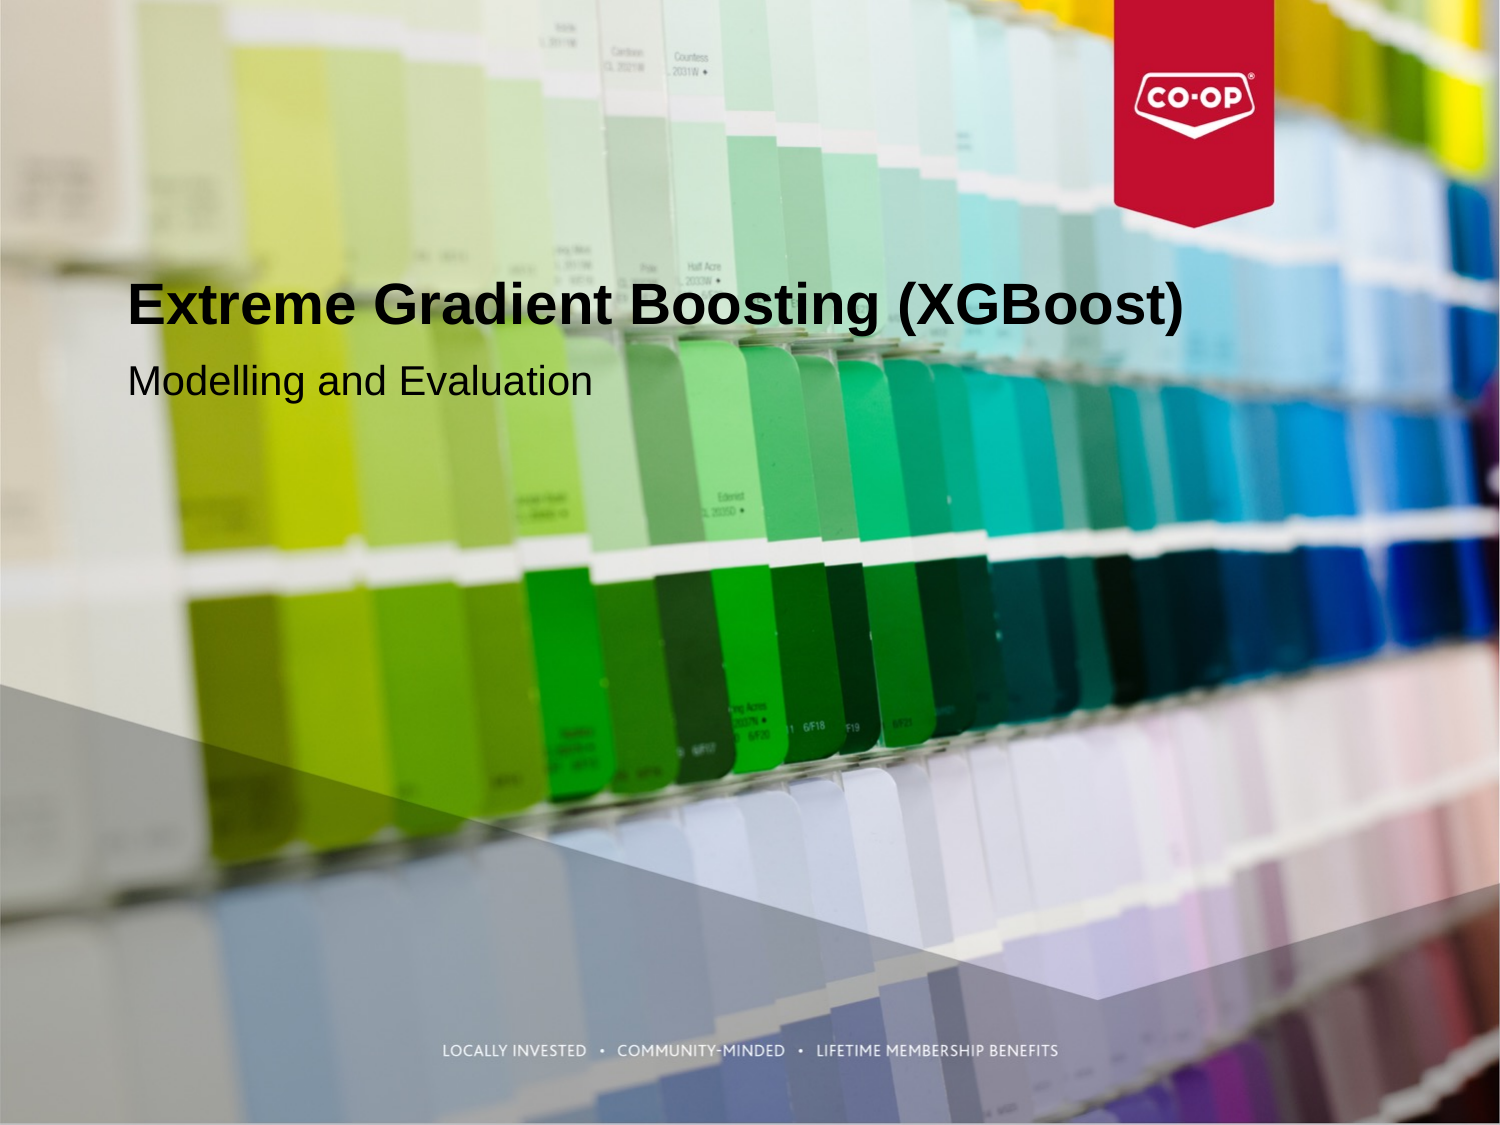

# Extreme Gradient Boosting (XGBoost)
Modelling and Evaluation